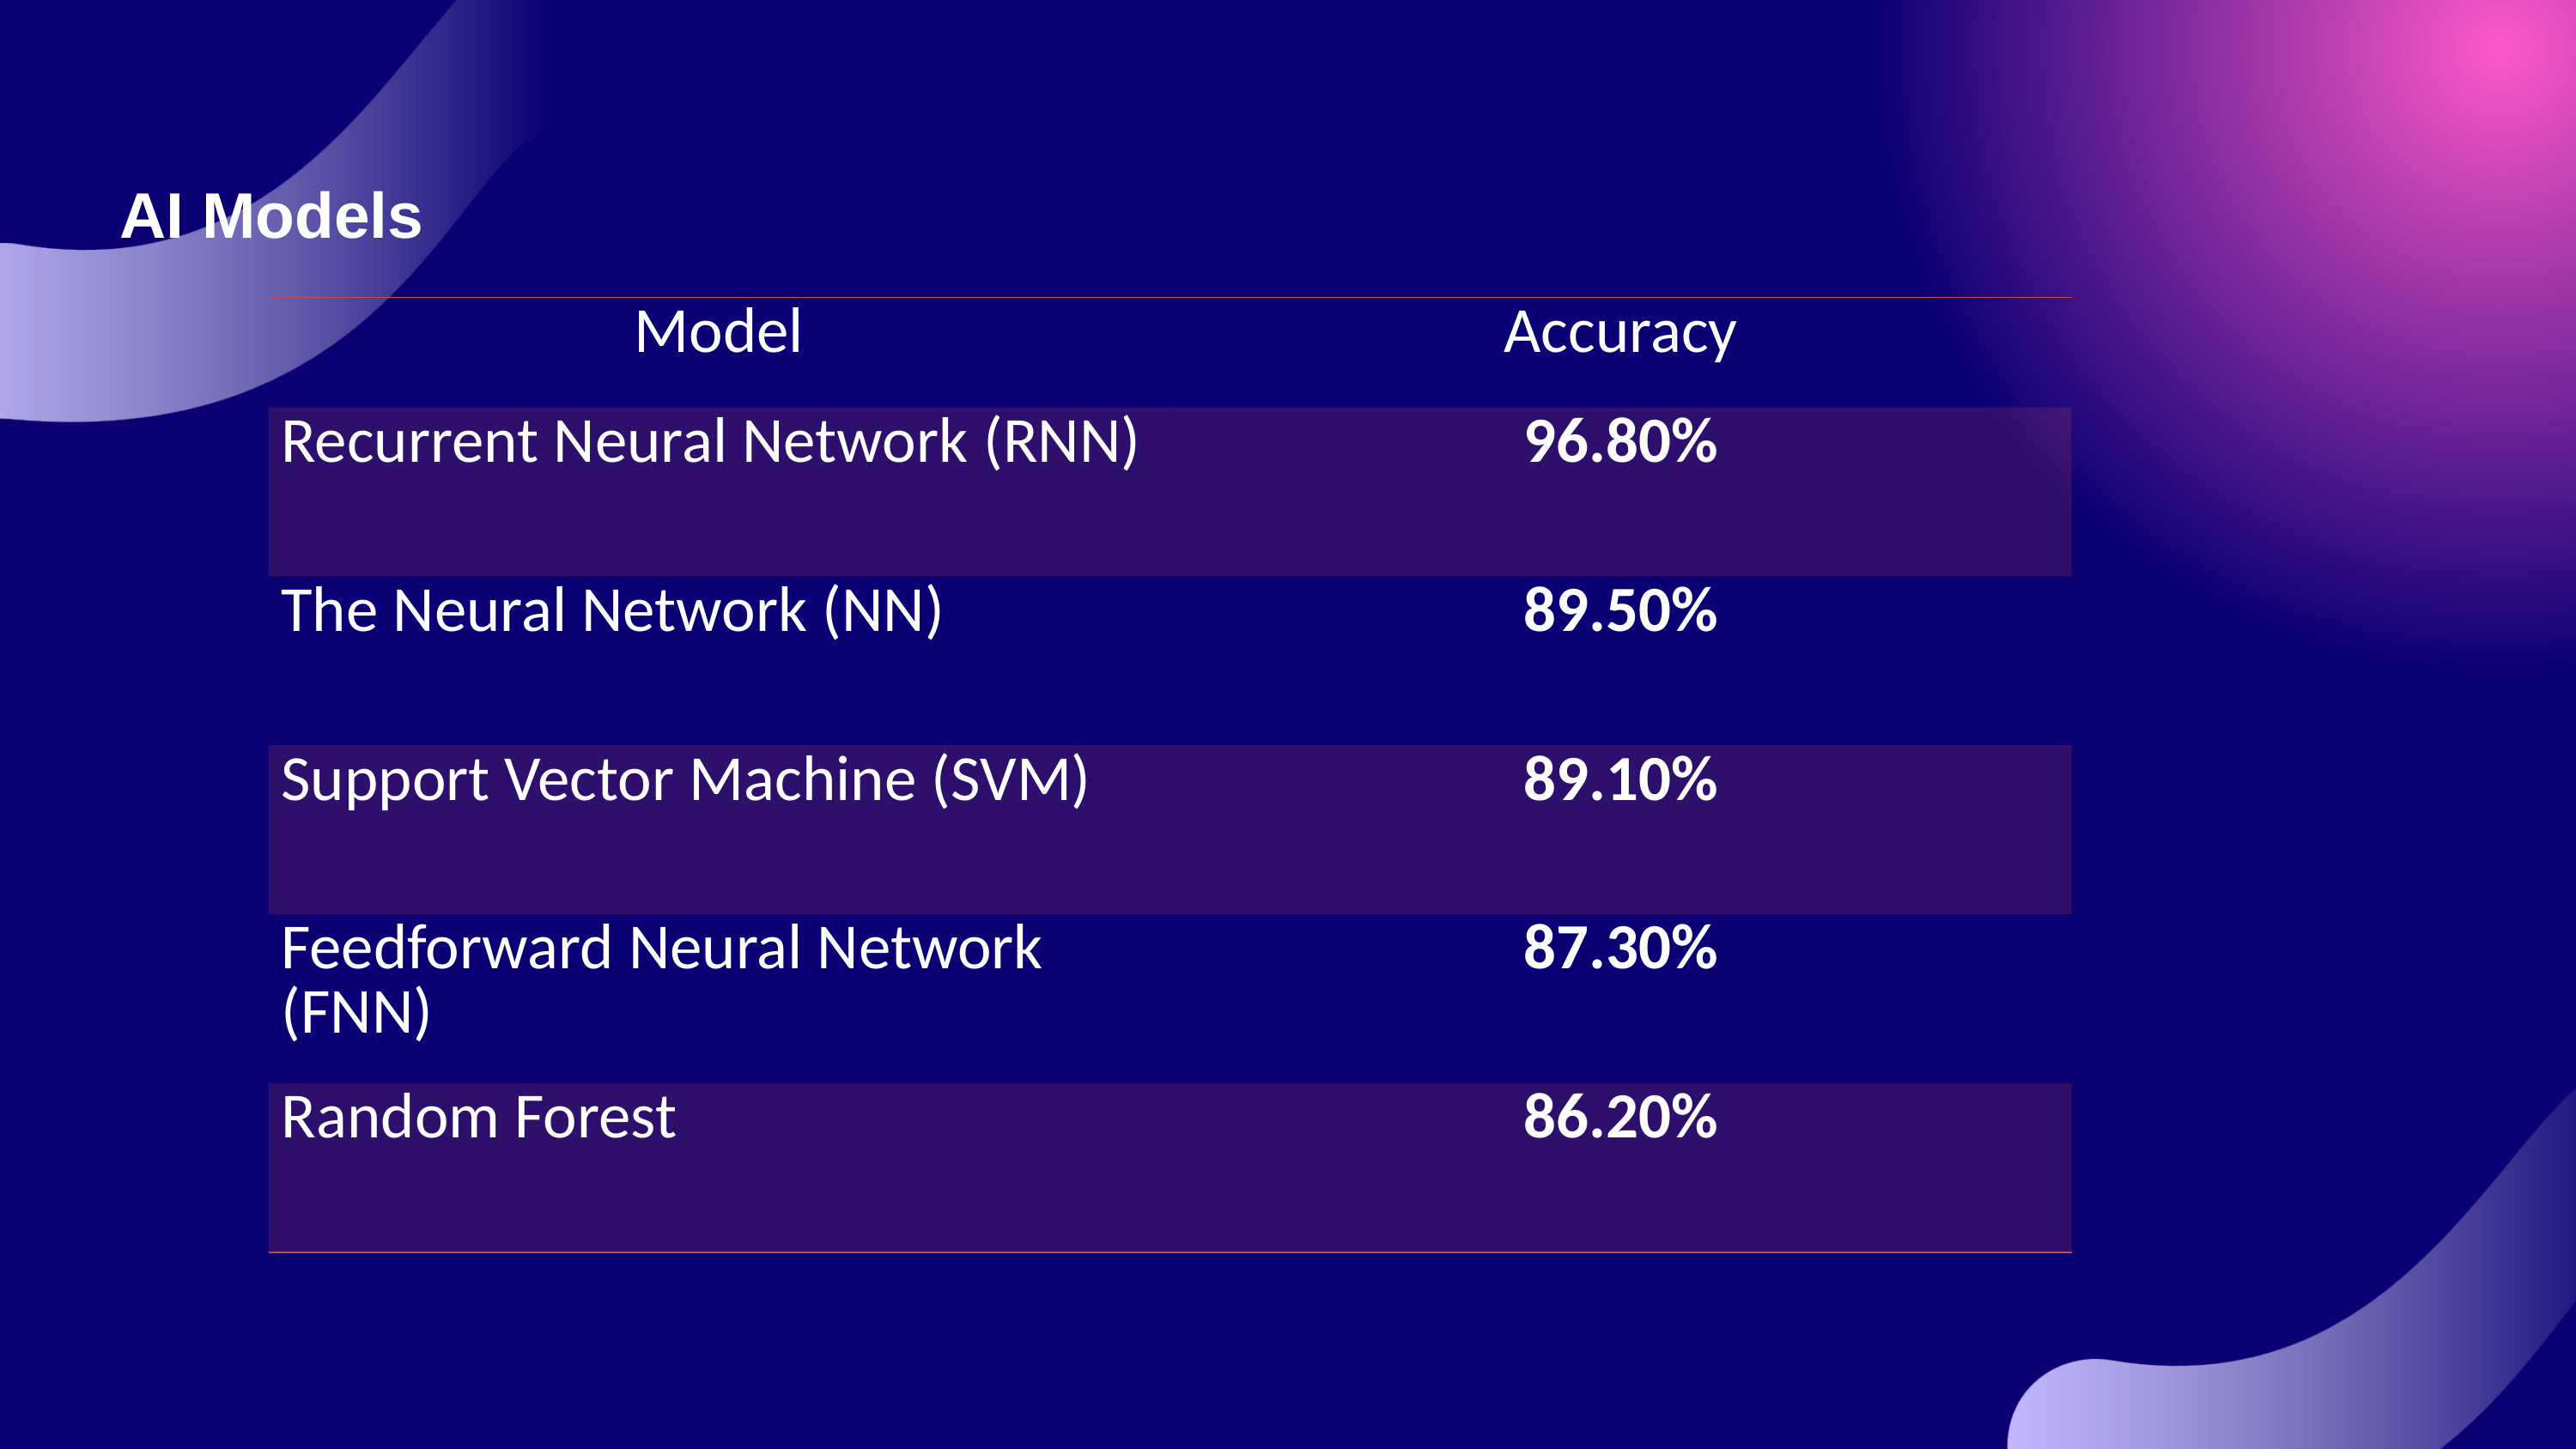

AI Models
| Model | Accuracy |
| --- | --- |
| Recurrent Neural Network (RNN) | 96.80% |
| The Neural Network (NN) | 89.50% |
| Support Vector Machine (SVM) | 89.10% |
| Feedforward Neural Network (FNN) | 87.30% |
| Random Forest | 86.20% |